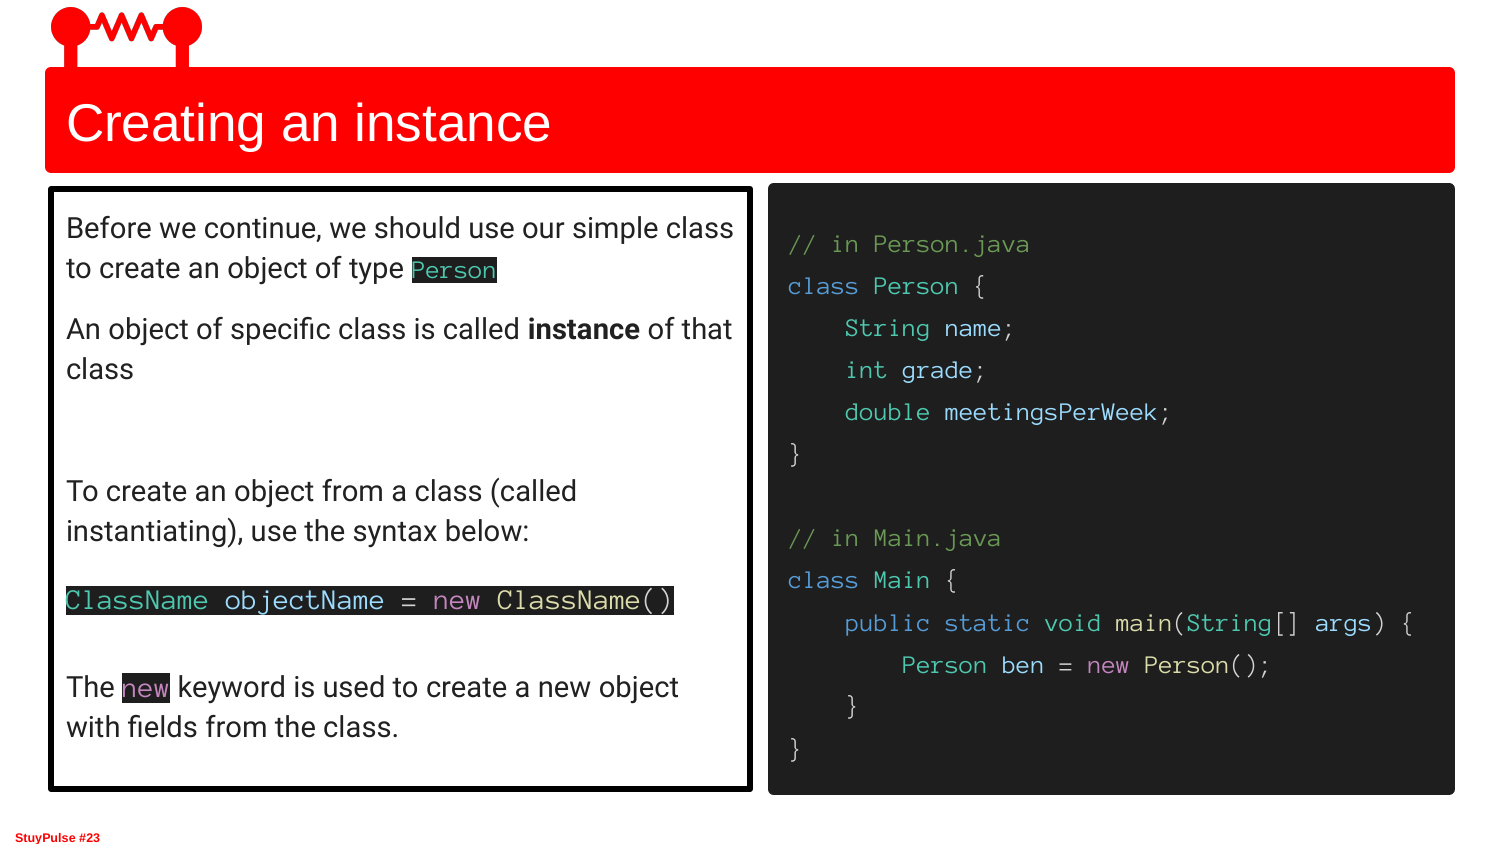

# Creating an instance
Before we continue, we should use our simple class to create an object of type Person
An object of specific class is called instance of that class

To create an object from a class (called instantiating), use the syntax below:
ClassName objectName = new ClassName()

The new keyword is used to create a new object with fields from the class.

// in Person.java
class Person {
    String name;
    int grade;
    double meetingsPerWeek;
}

// in Main.java
class Main {
    public static void main(String[] args) {
        Person ben = new Person();
    }
}